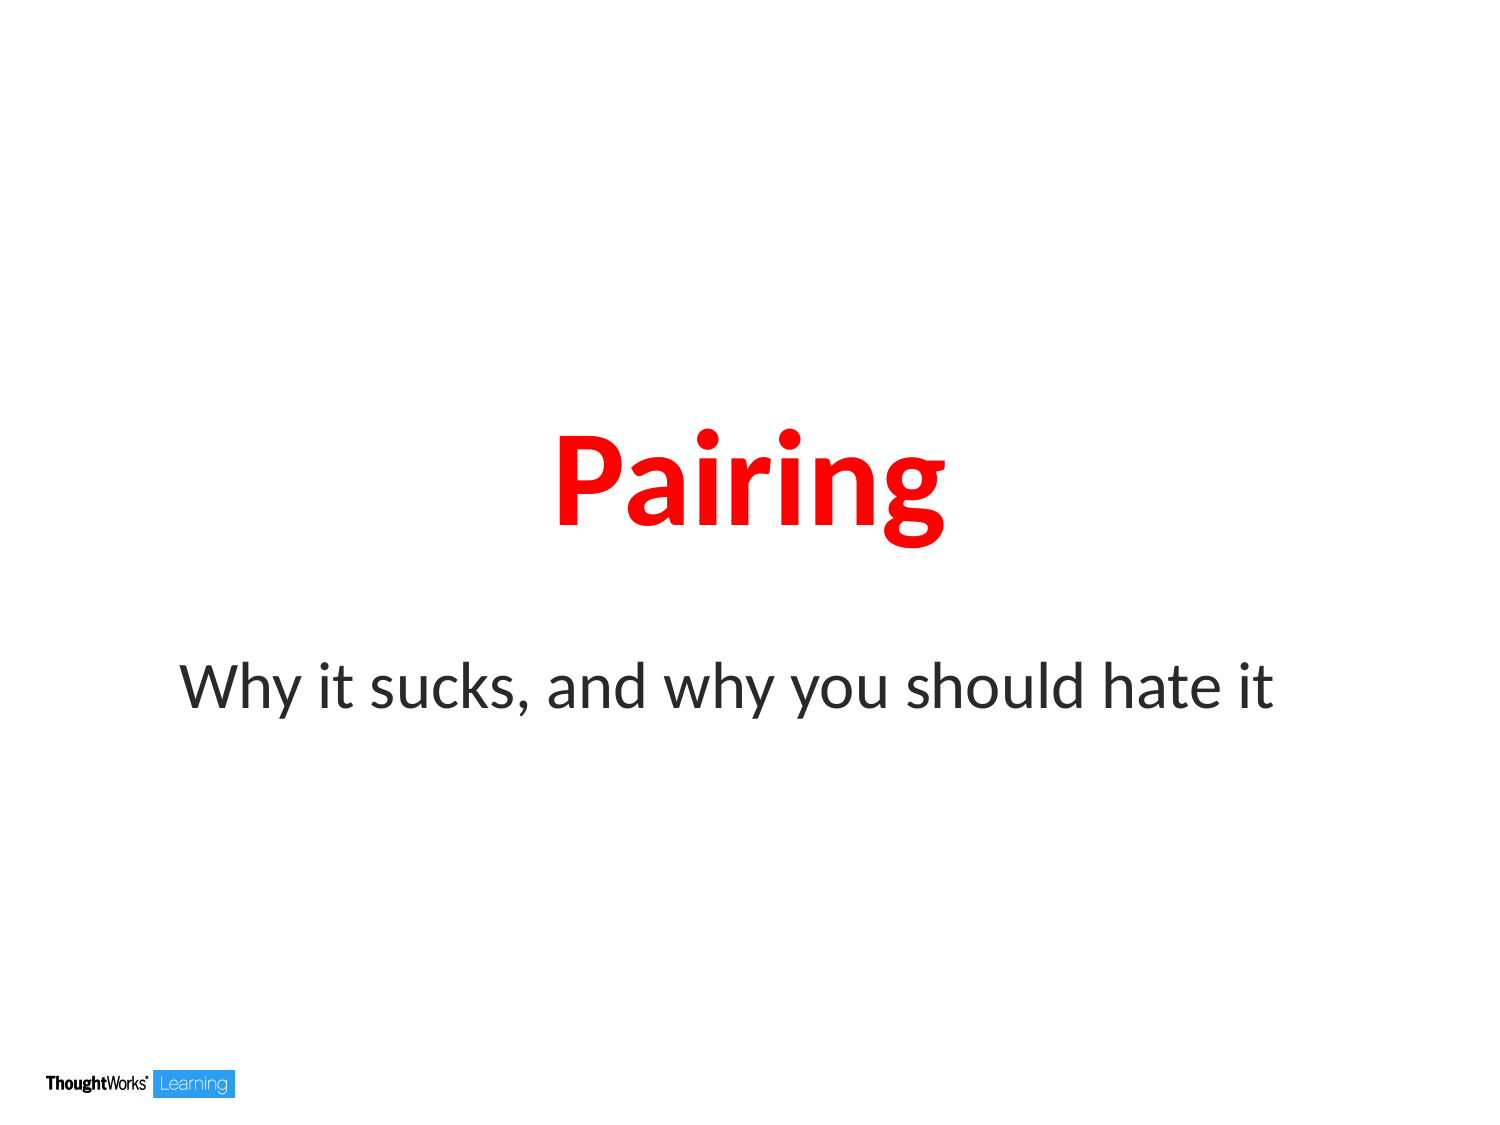

# Pairing
Why it sucks, and why you should hate it